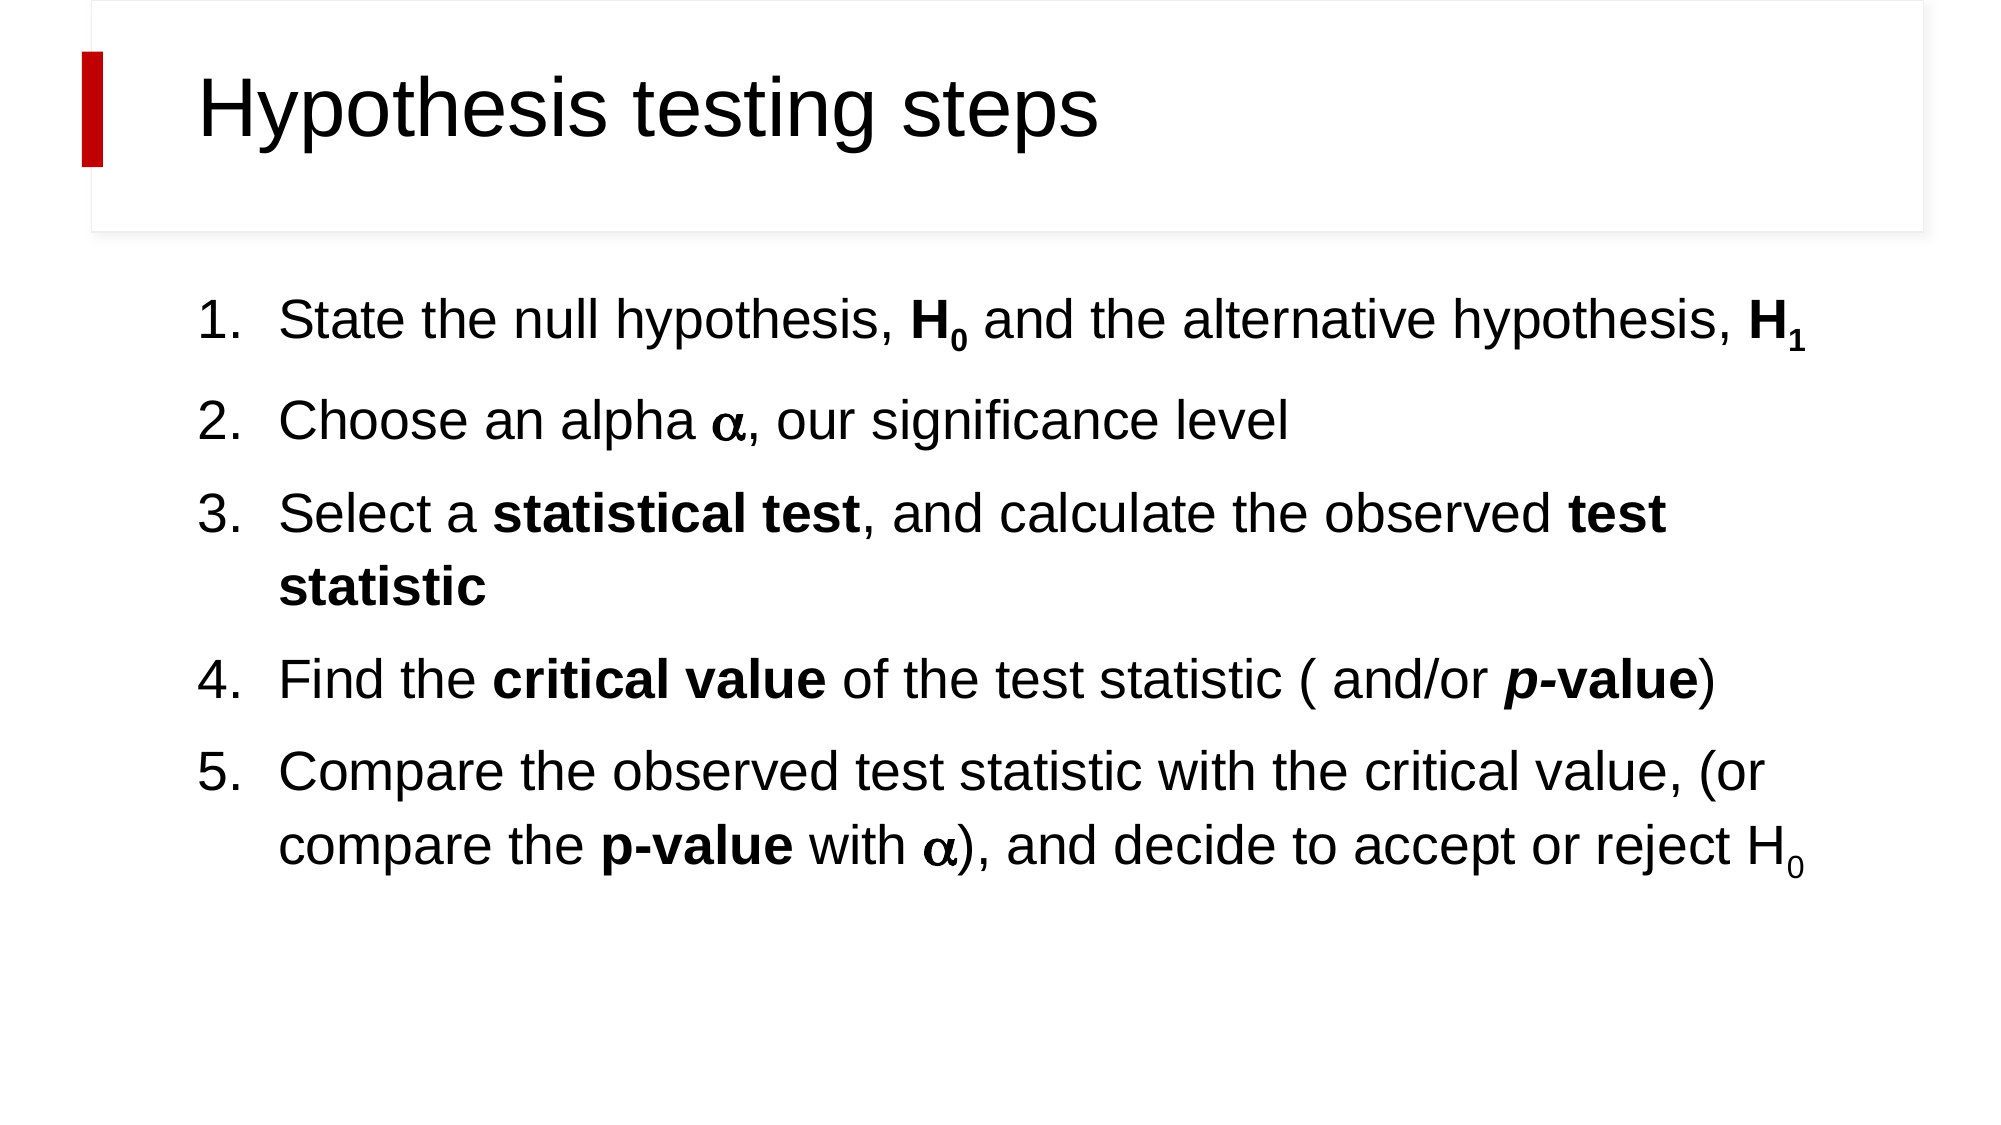

# Hypothesis testing steps
State the null hypothesis, H0 and the alternative hypothesis, H1
Choose an alpha α, our significance level
Select a statistical test, and calculate the observed test statistic
Find the critical value of the test statistic ( and/or p-value)
Compare the observed test statistic with the critical value, (or compare the p-value with α), and decide to accept or reject H0